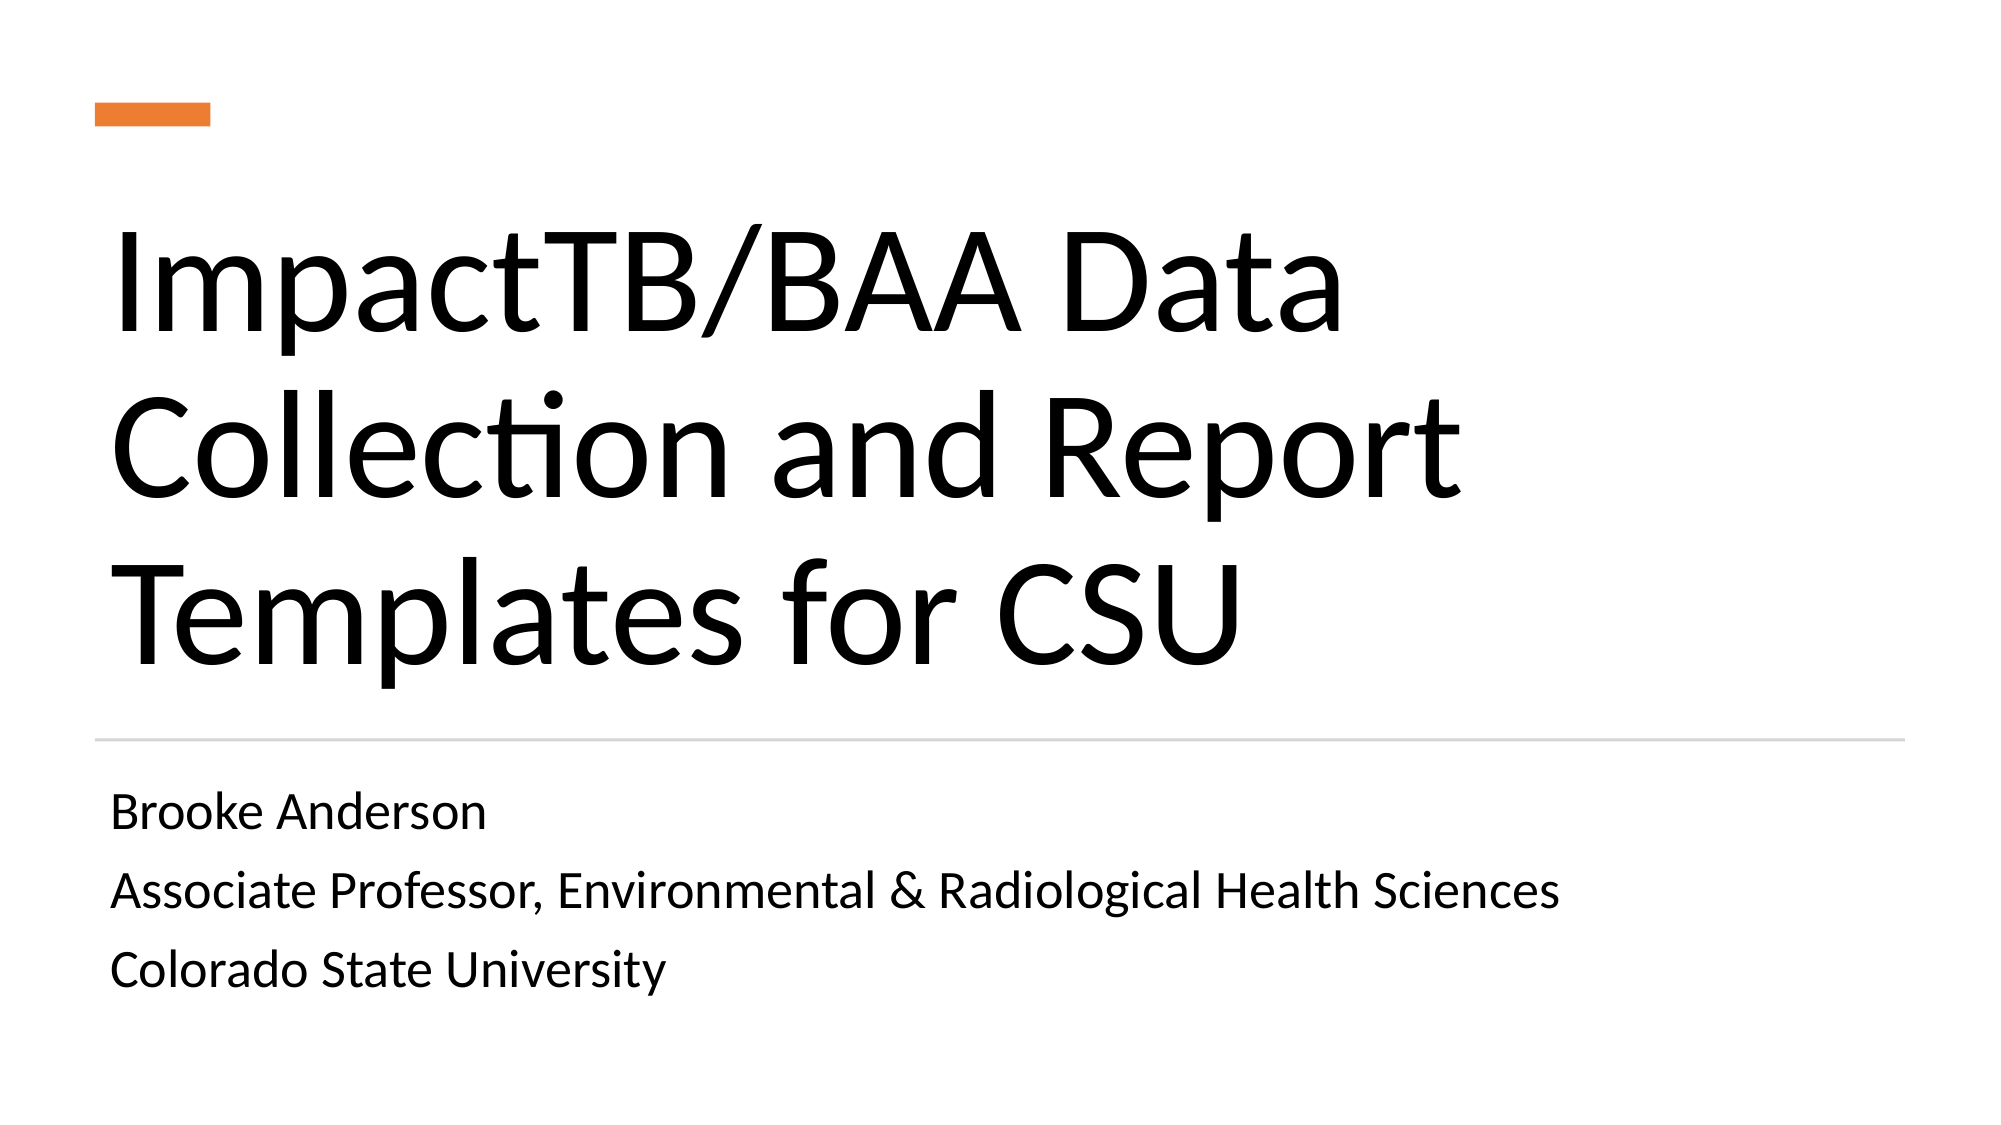

# ImpactTB/BAA Data Collection and Report Templates for CSU

Brooke Anderson
Associate Professor, Environmental & Radiological Health Sciences
Colorado State University